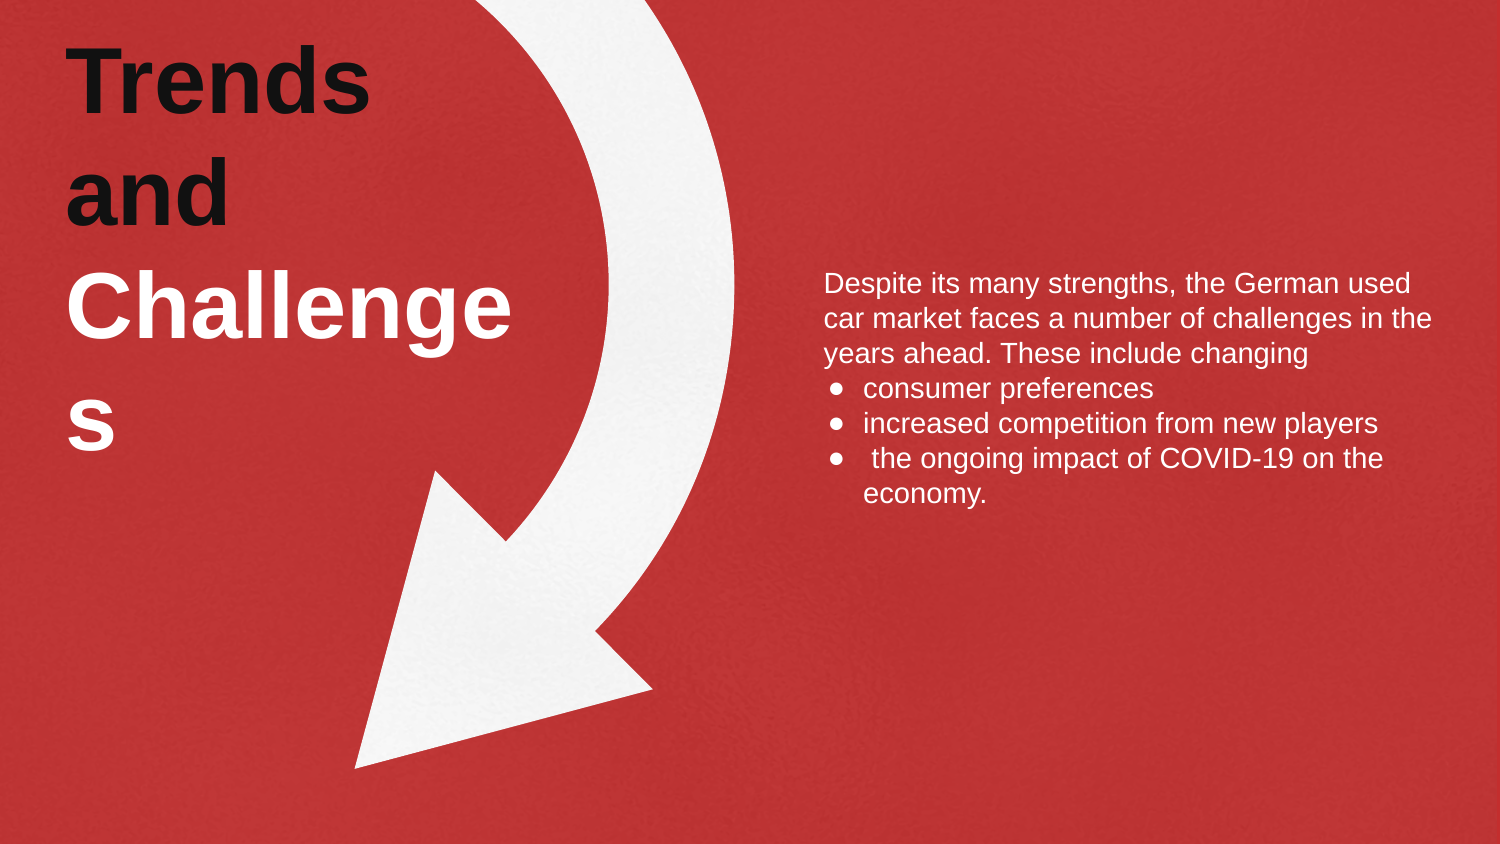

# Trends and Challenges
Despite its many strengths, the German used car market faces a number of challenges in the years ahead. These include changing
consumer preferences
increased competition from new players
 the ongoing impact of COVID-19 on the economy.